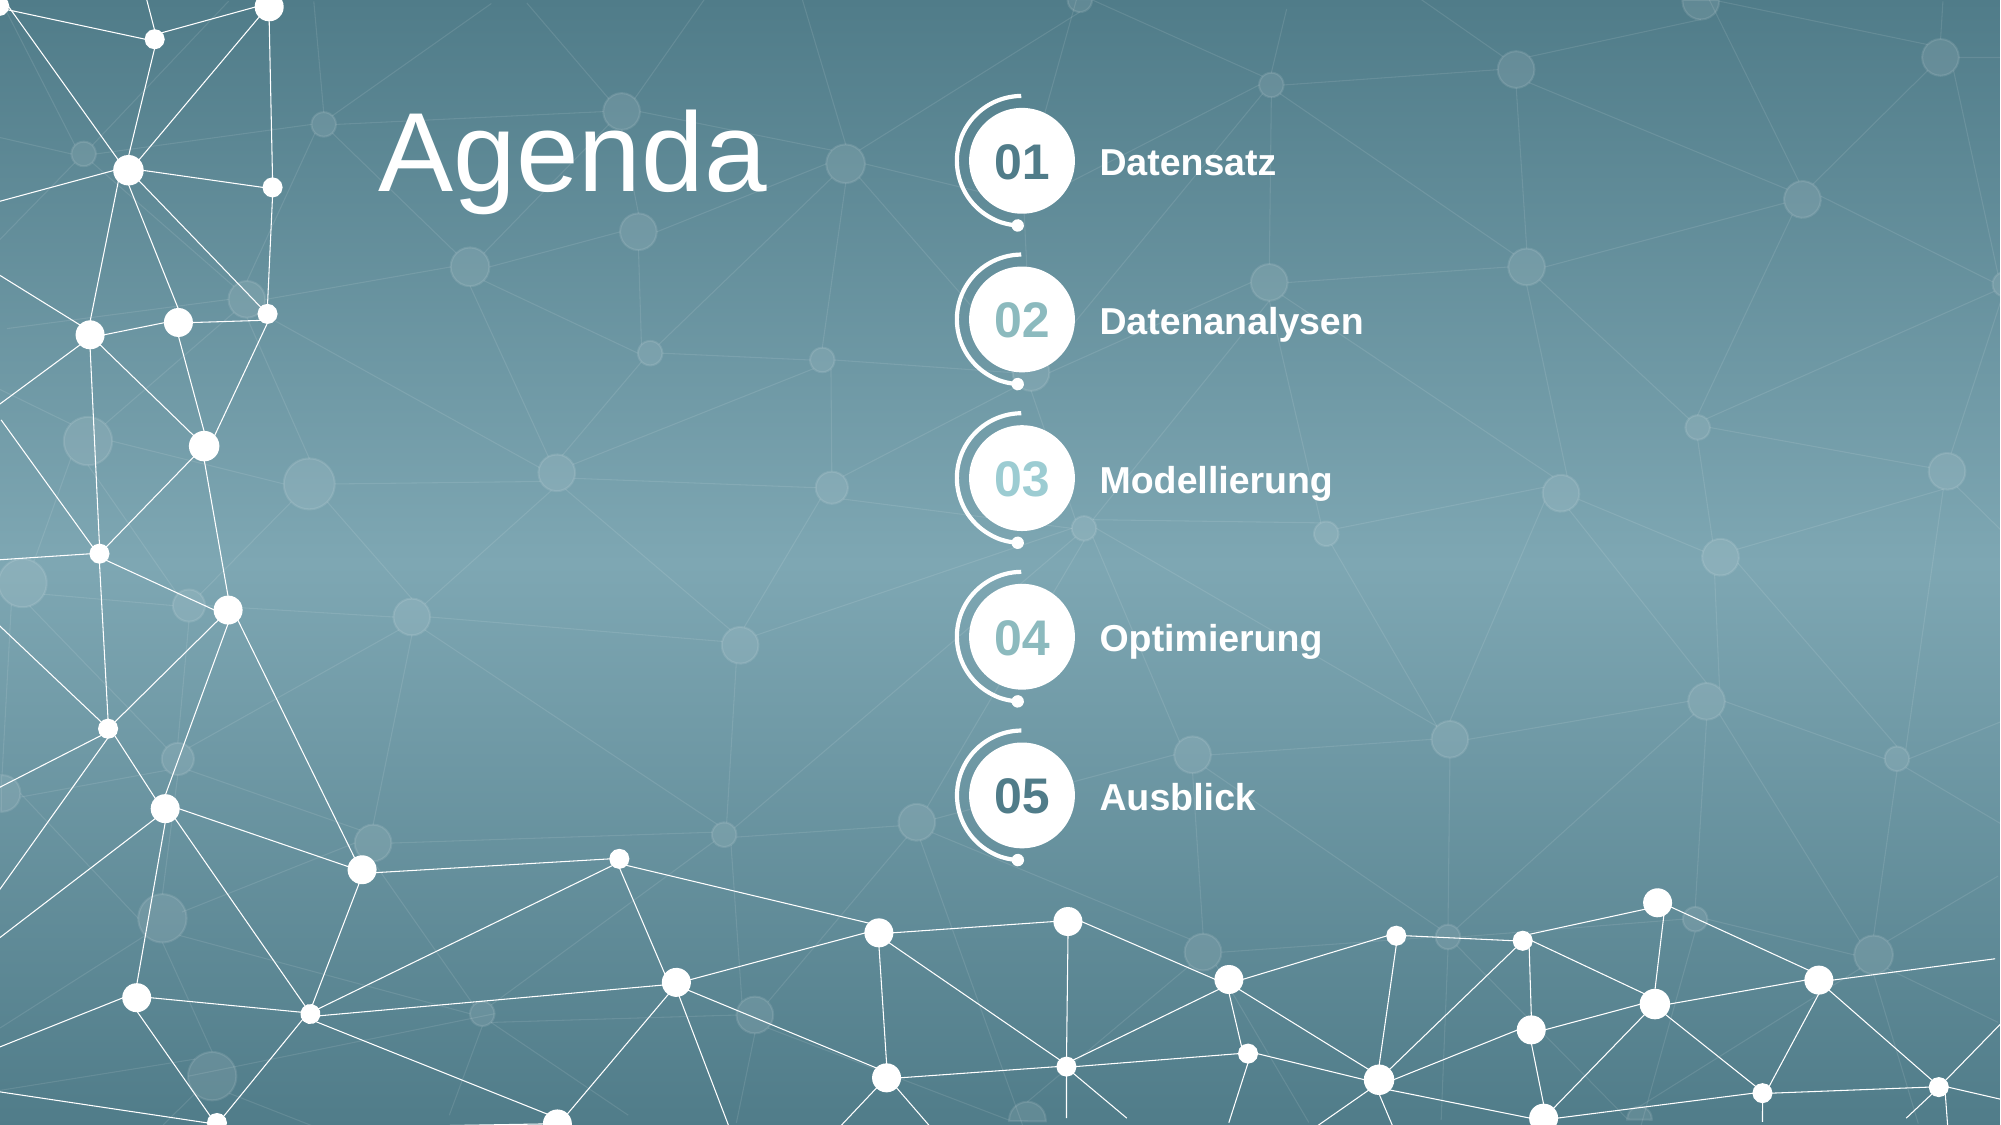

Agenda

01
Datensatz

02
Datenanalysen

03
Modellierung

04
Optimierung

05
Ausblick